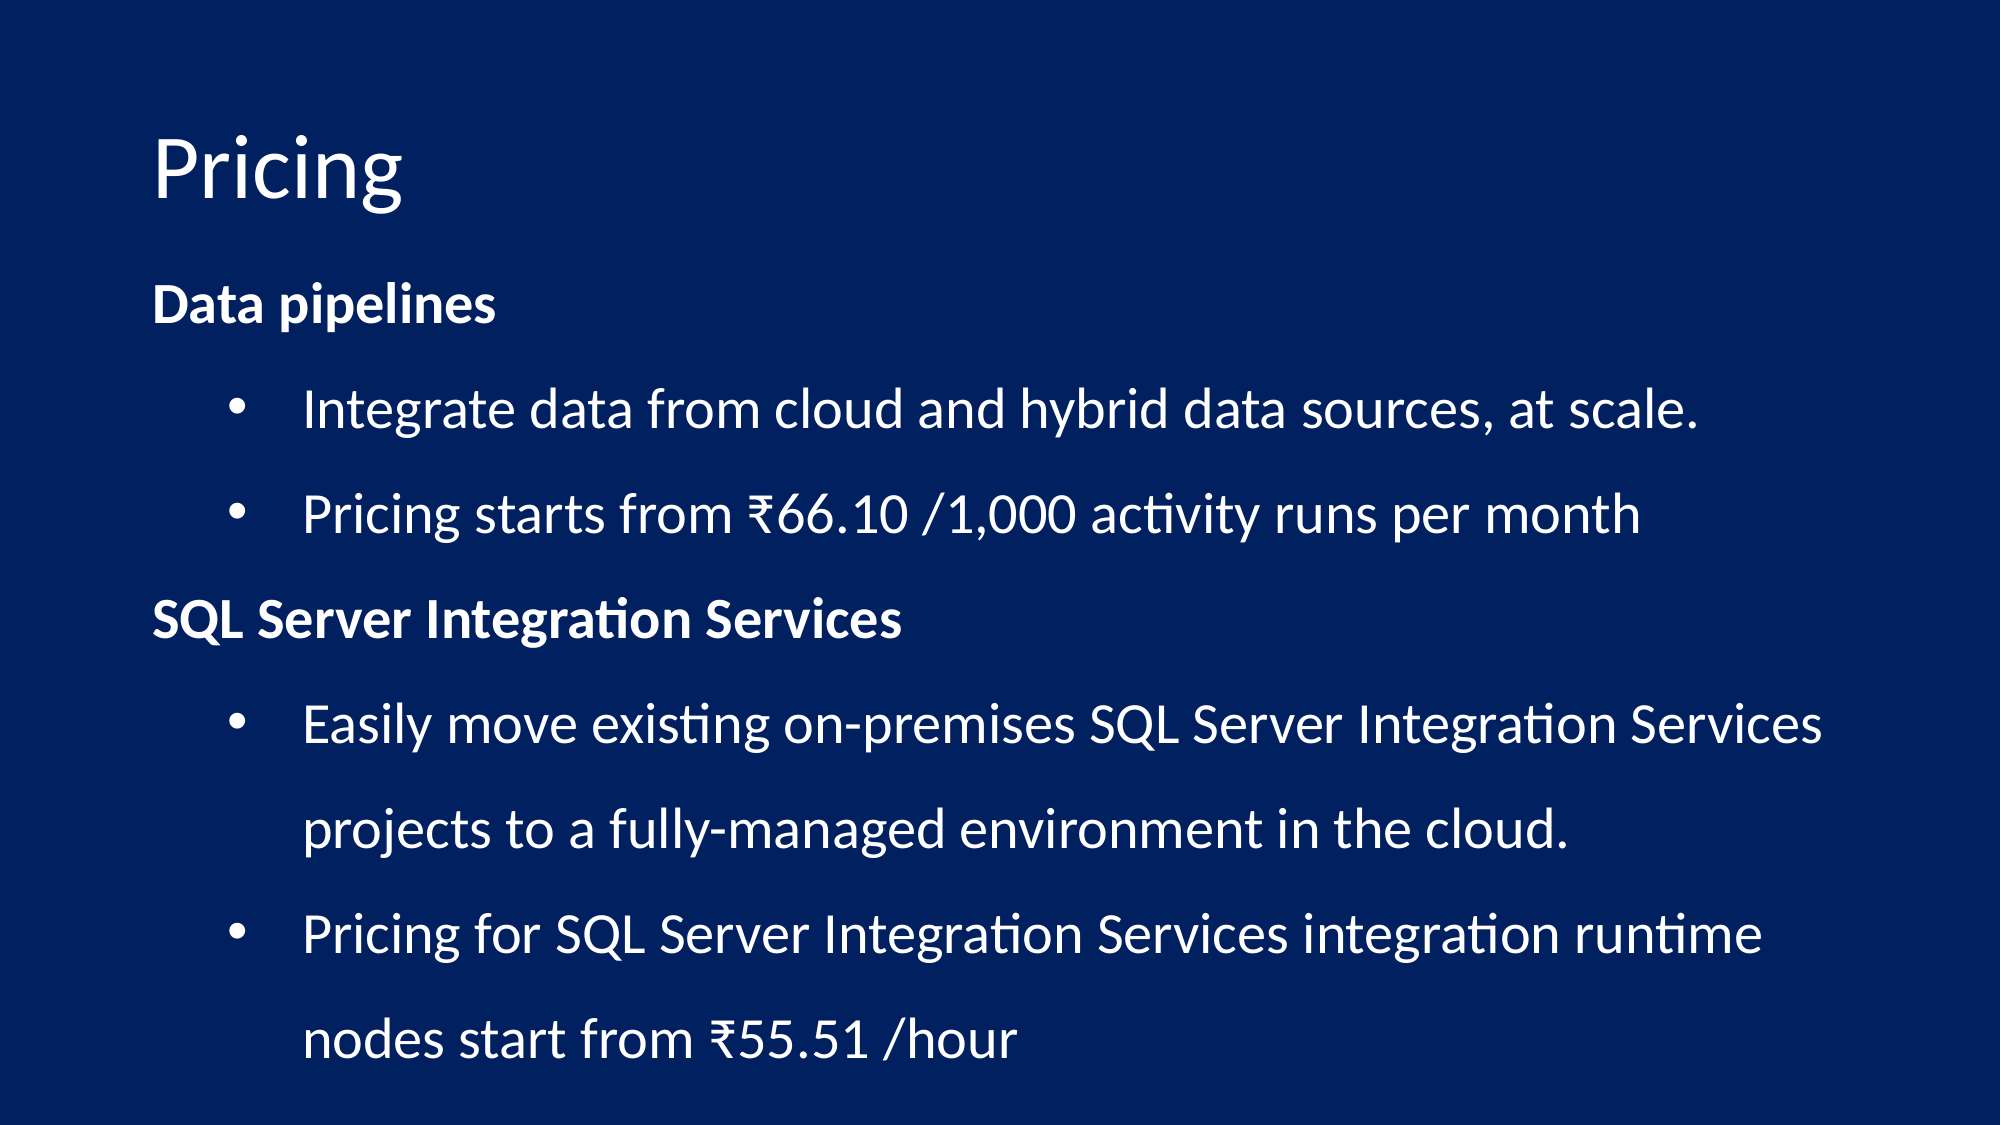

# Pricing
Data pipelines
Integrate data from cloud and hybrid data sources, at scale.
Pricing starts from ₹66.10 /1,000 activity runs per month
SQL Server Integration Services
Easily move existing on-premises SQL Server Integration Services projects to a fully-managed environment in the cloud.
Pricing for SQL Server Integration Services integration runtime nodes start from ₹55.51 /hour